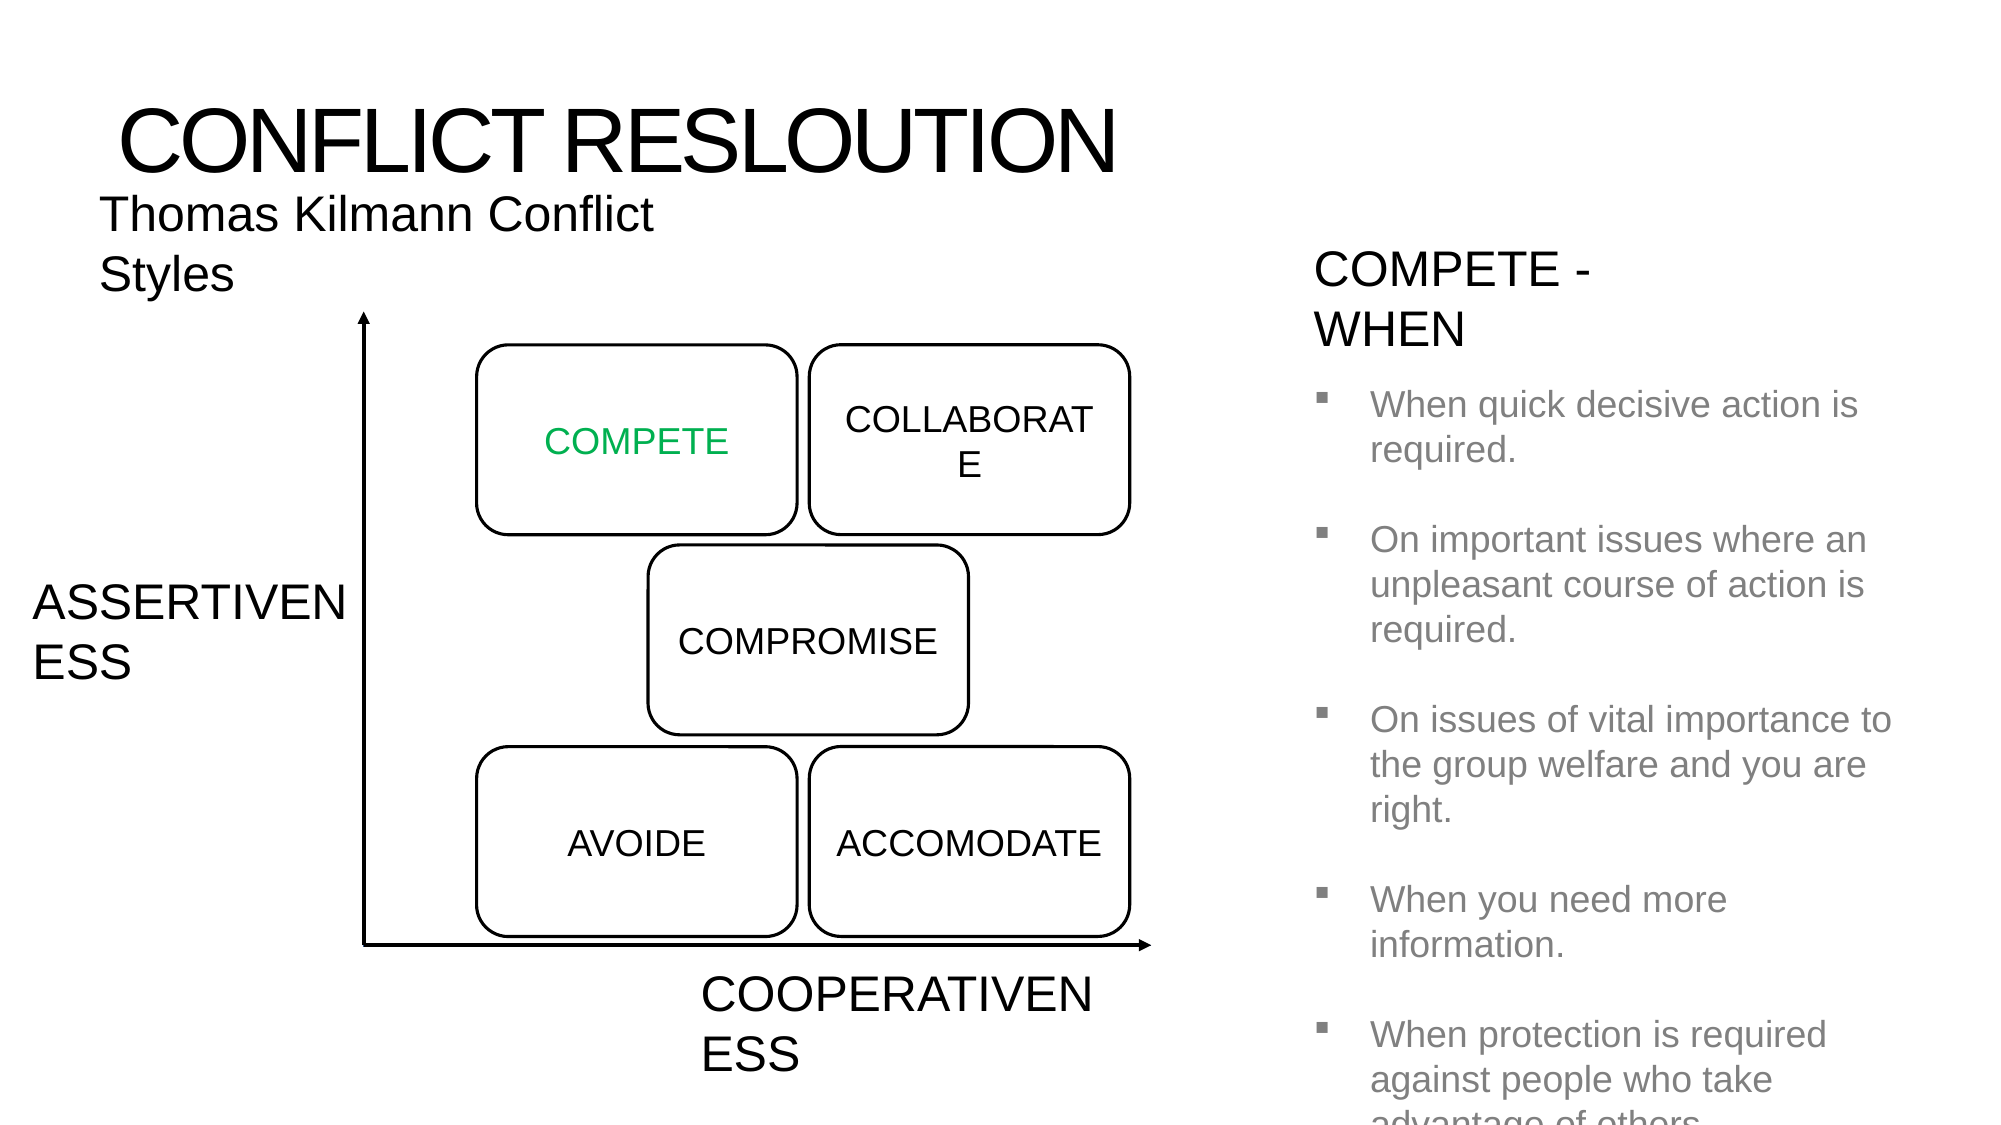

# CONFLICT RESLOUTION
Thomas Kilmann Conflict Styles
COMPETE - WHEN
COLLABORATE
COMPETE
When quick decisive action is required.

On important issues where an unpleasant course of action is required.

On issues of vital importance to the group welfare and you are right.

When you need more information.

When protection is required against people who take advantage of others.
COMPROMISE
ASSERTIVENESS
ACCOMODATE
AVOIDE
COOPERATIVENESS